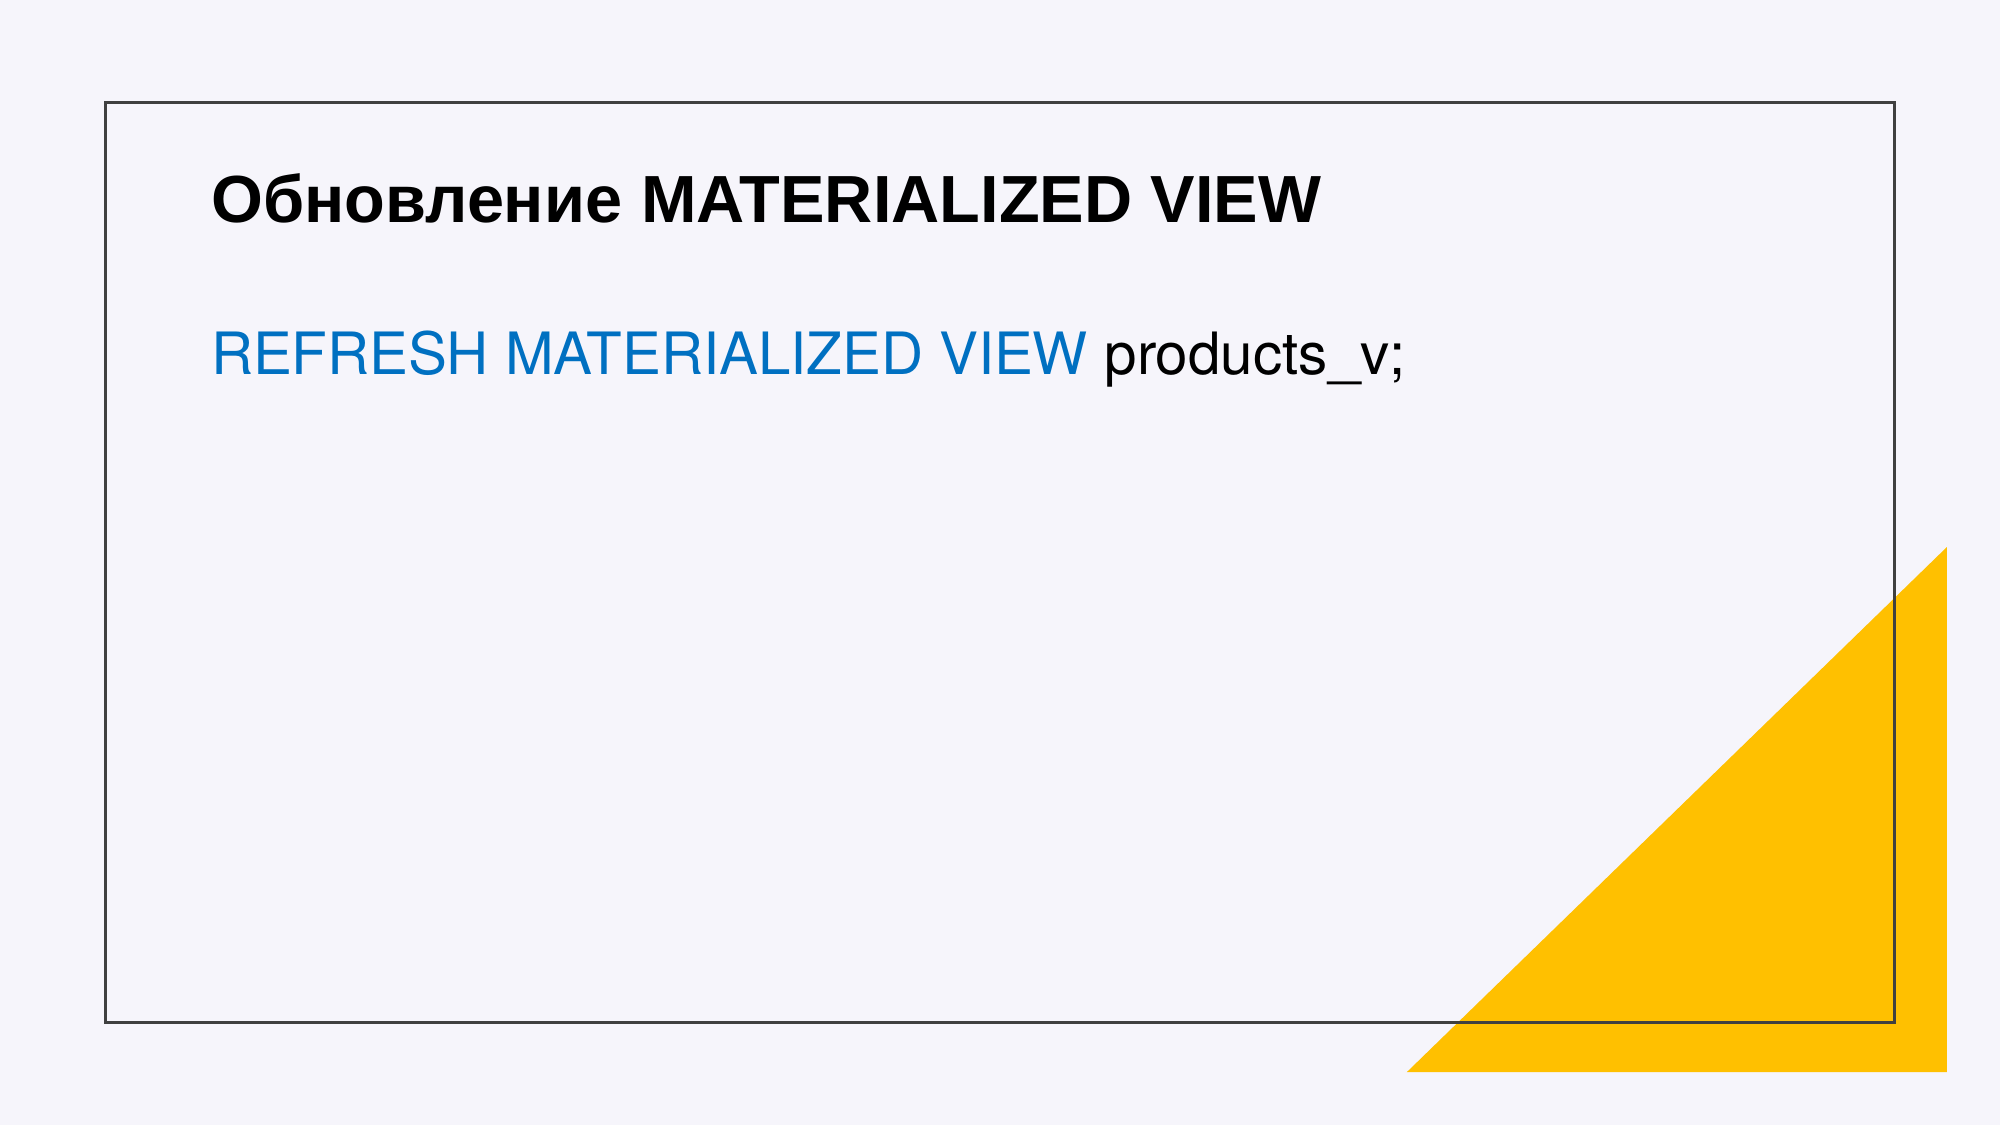

Обновление MATERIALIZED VIEW

REFRESH MATERIALIZED VIEW products_v;